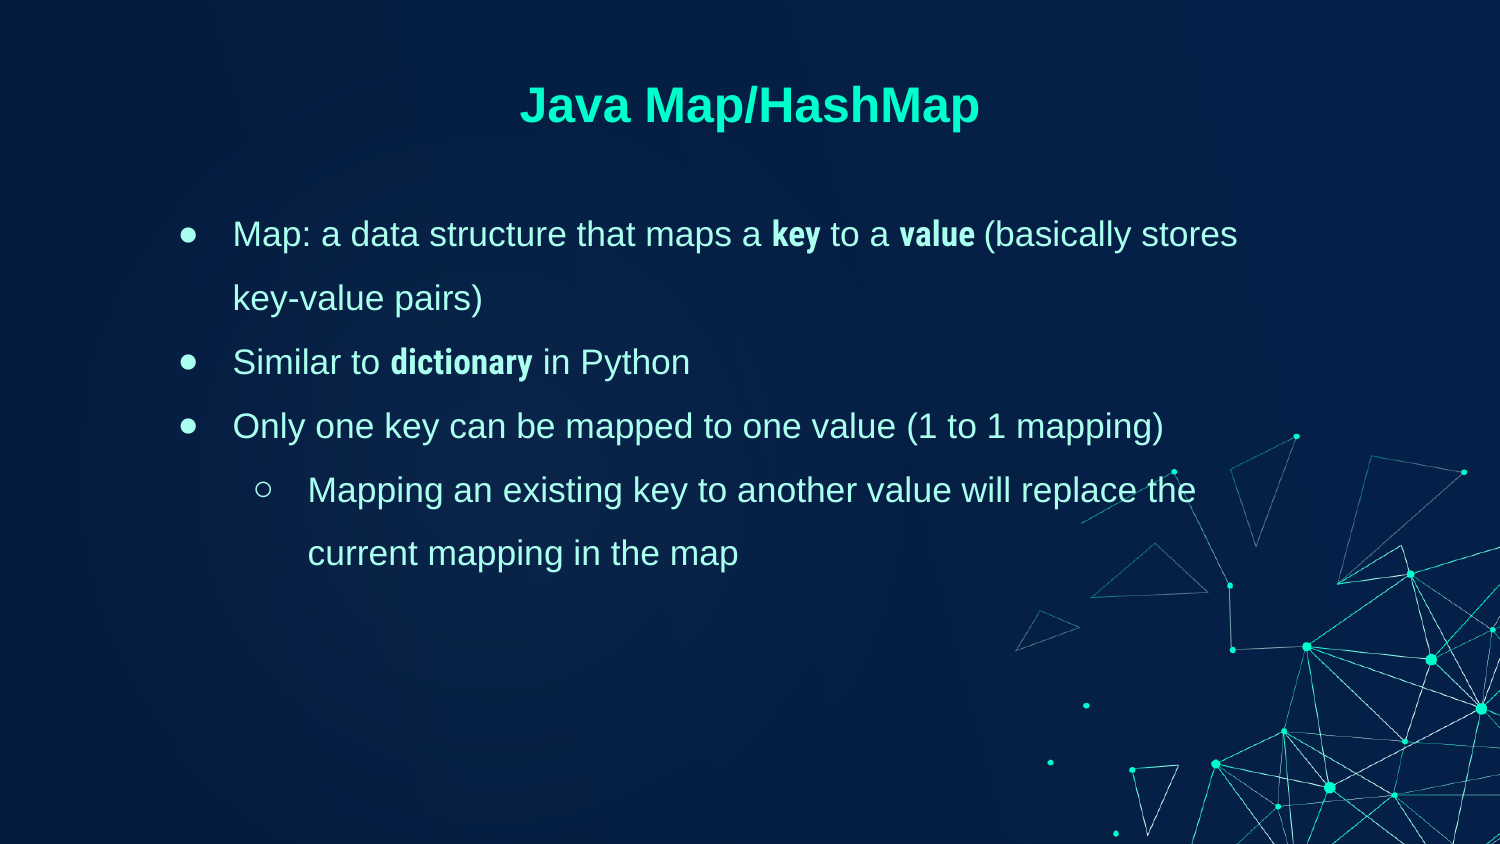

# Java Map/HashMap
Map: a data structure that maps a key to a value (basically stores key-value pairs)
Similar to dictionary in Python
Only one key can be mapped to one value (1 to 1 mapping)
Mapping an existing key to another value will replace the current mapping in the map